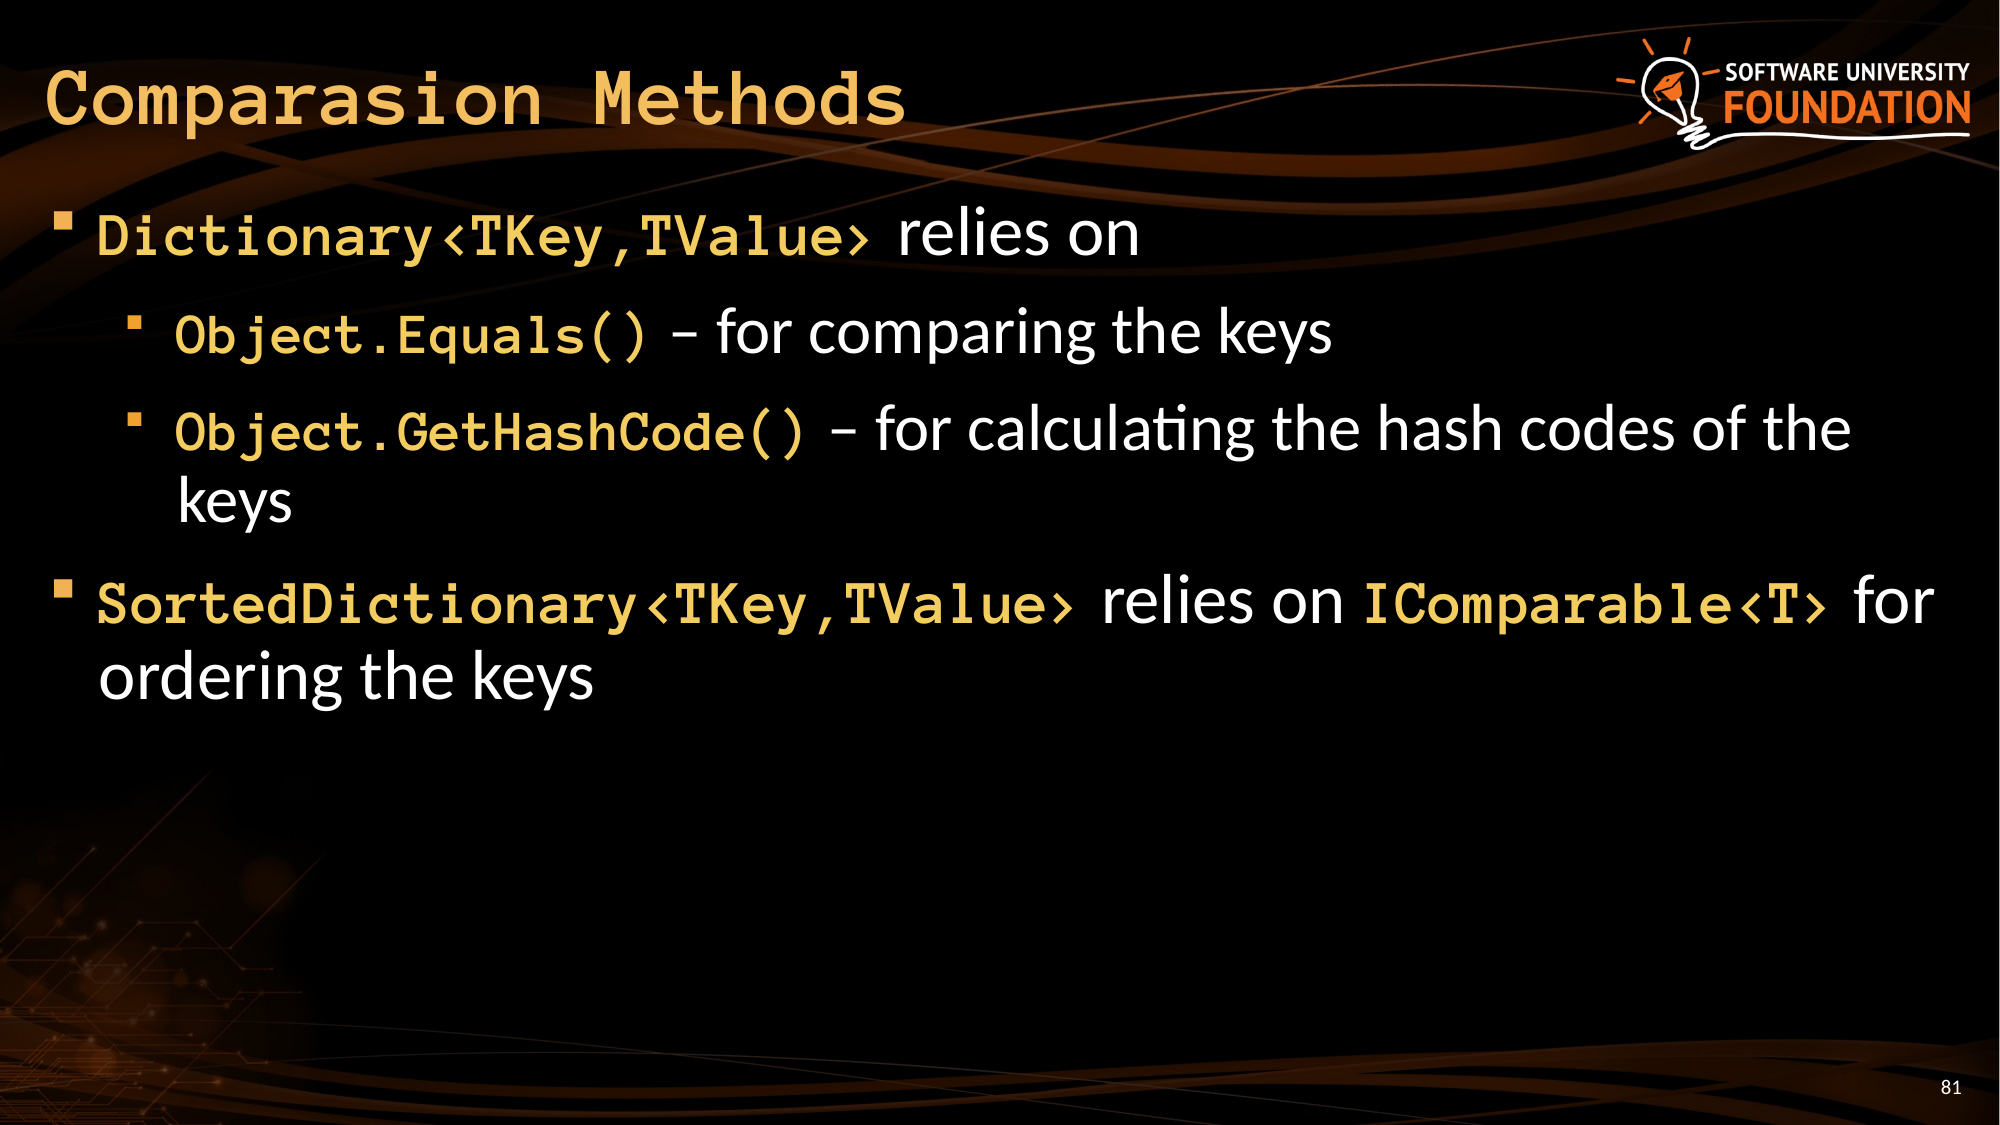

# Comparasion Methods
Dictionary<TKey,TValue> relies on
Object.Equals() – for comparing the keys
Object.GetHashCode() – for calculating the hash codes of the keys
SortedDictionary<TKey,TValue> relies on IComparable<T> for ordering the keys
81